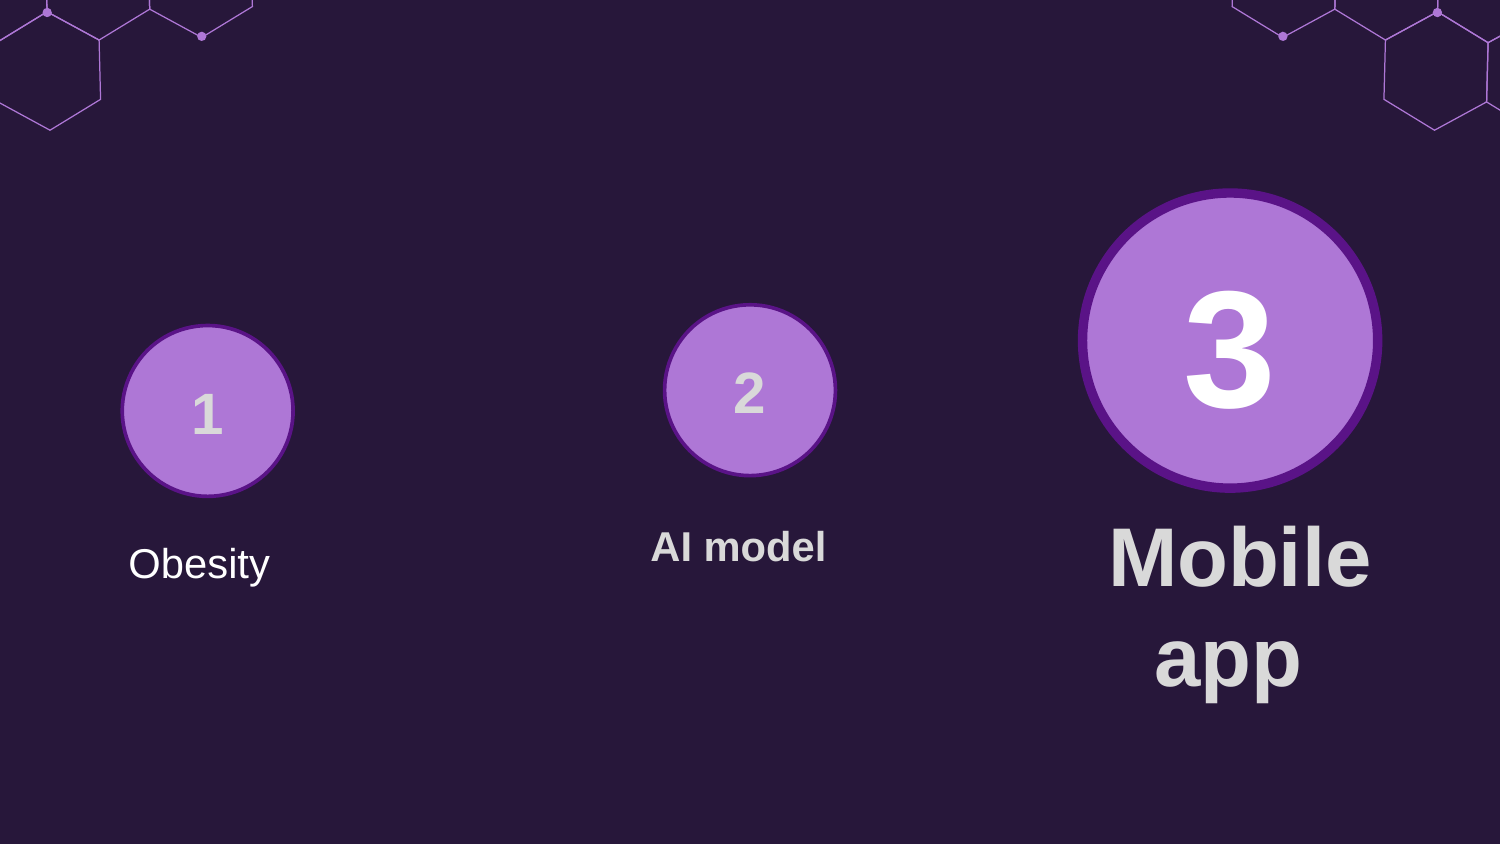

3
2
1
Mobile app
# Obesity
AI model